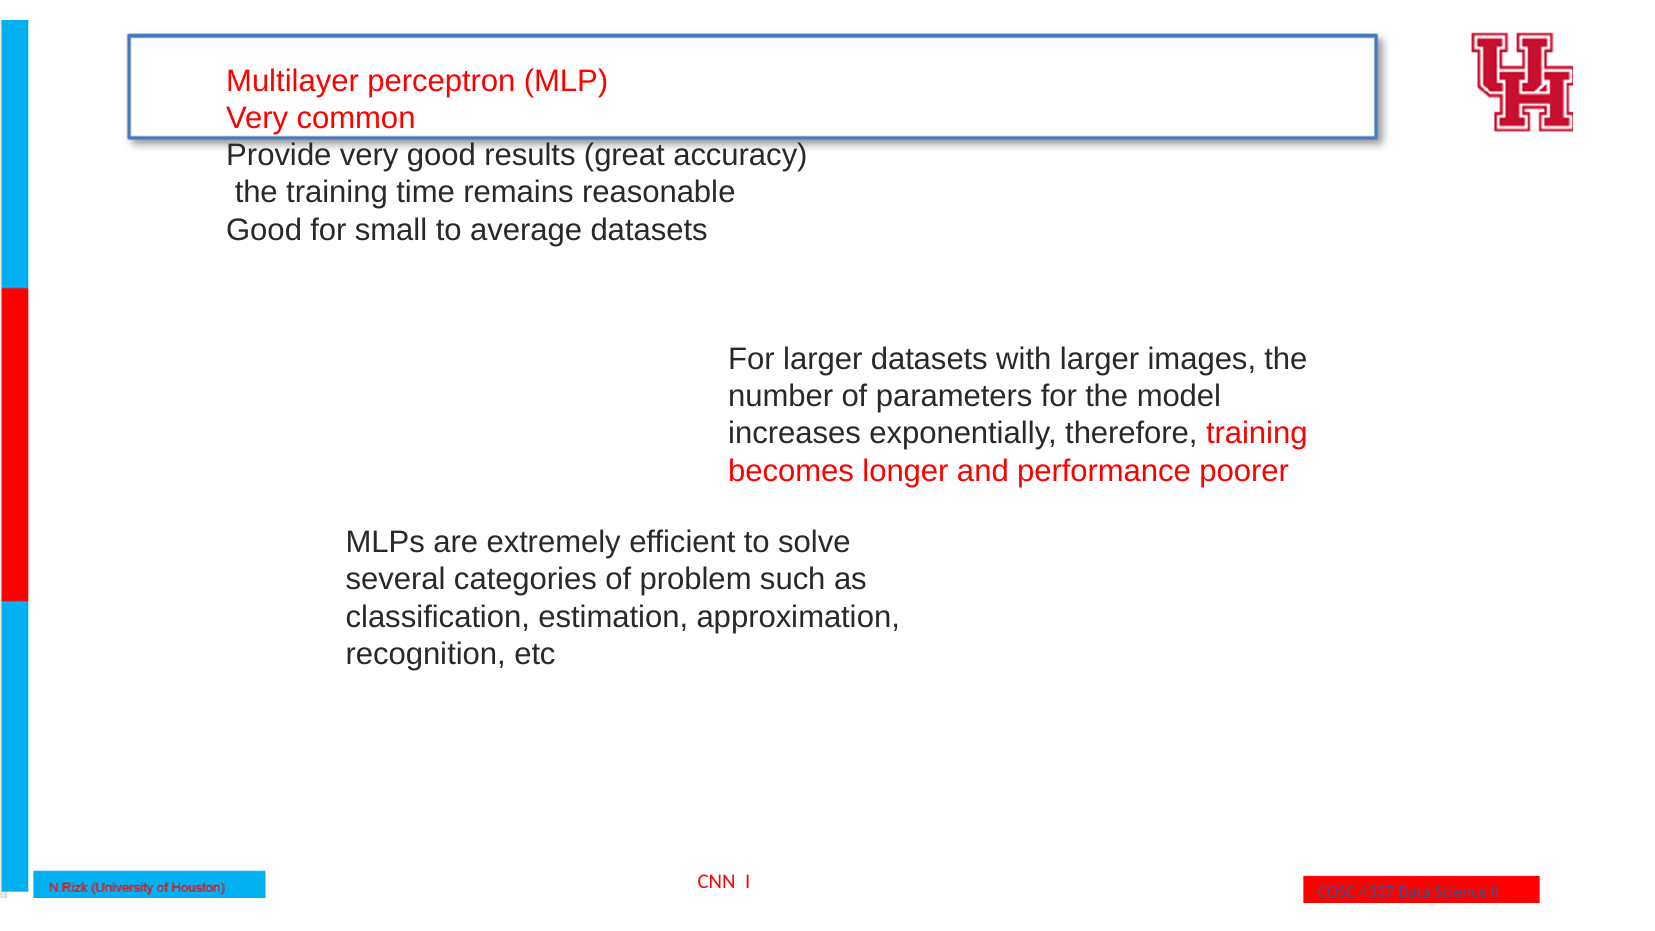

Multilayer perceptron (MLP)
Very common
Provide very good results (great accuracy)
 the training time remains reasonable
Good for small to average datasets
For larger datasets with larger images, the number of parameters for the model increases exponentially, therefore, training becomes longer and performance poorer
MLPs are extremely efficient to solve several categories of problem such as classification, estimation, approximation, recognition, etc